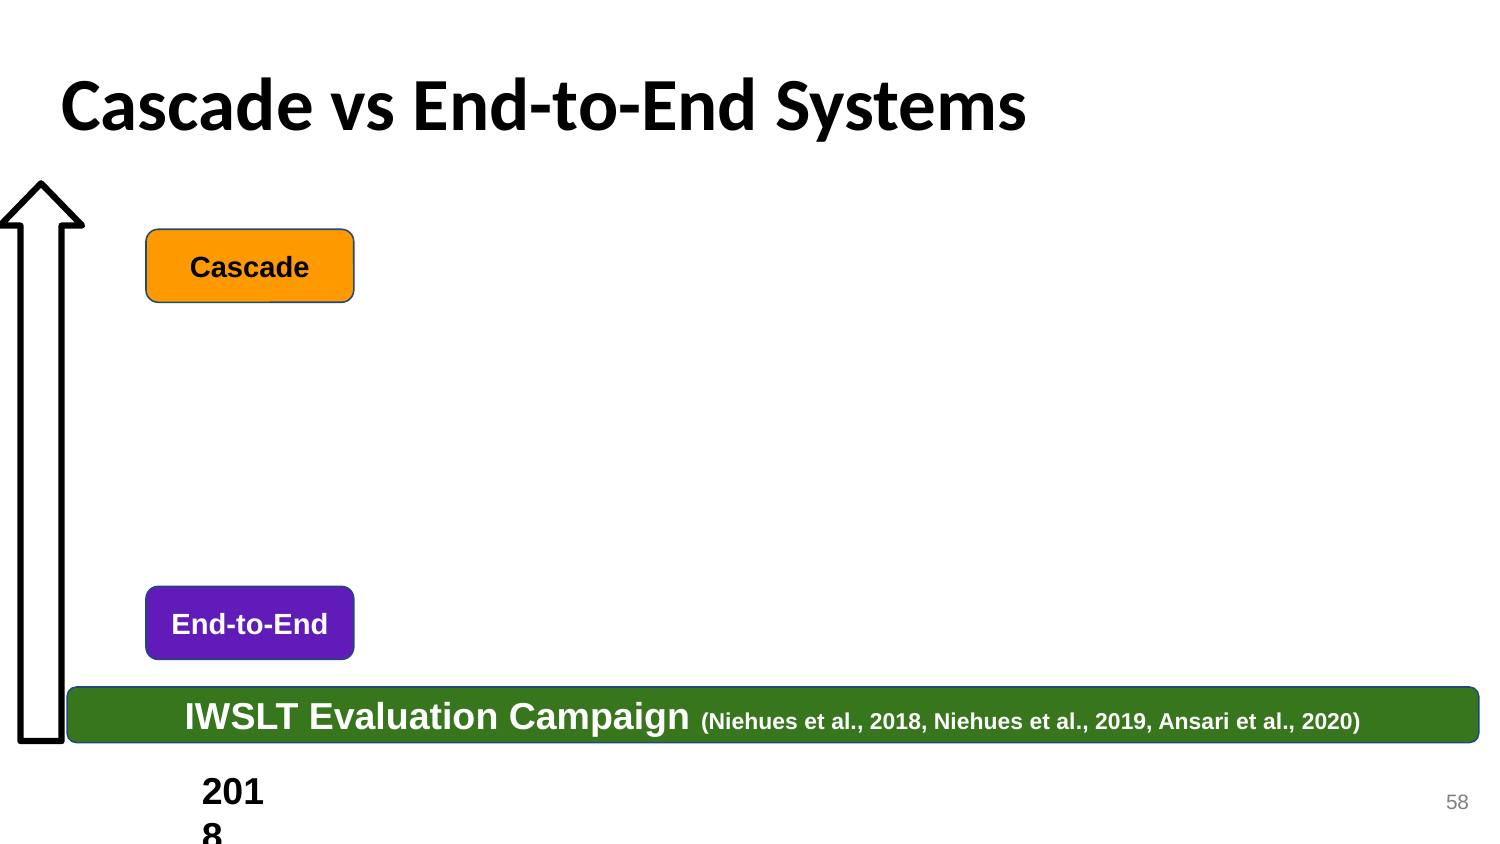

# Cascade vs End-to-End Systems

Cascade
End-to-End
IWSLT Evaluation Campaign (Niehues et al., 2018, Niehues et al., 2019, Ansari et al., 2020)
2018
58